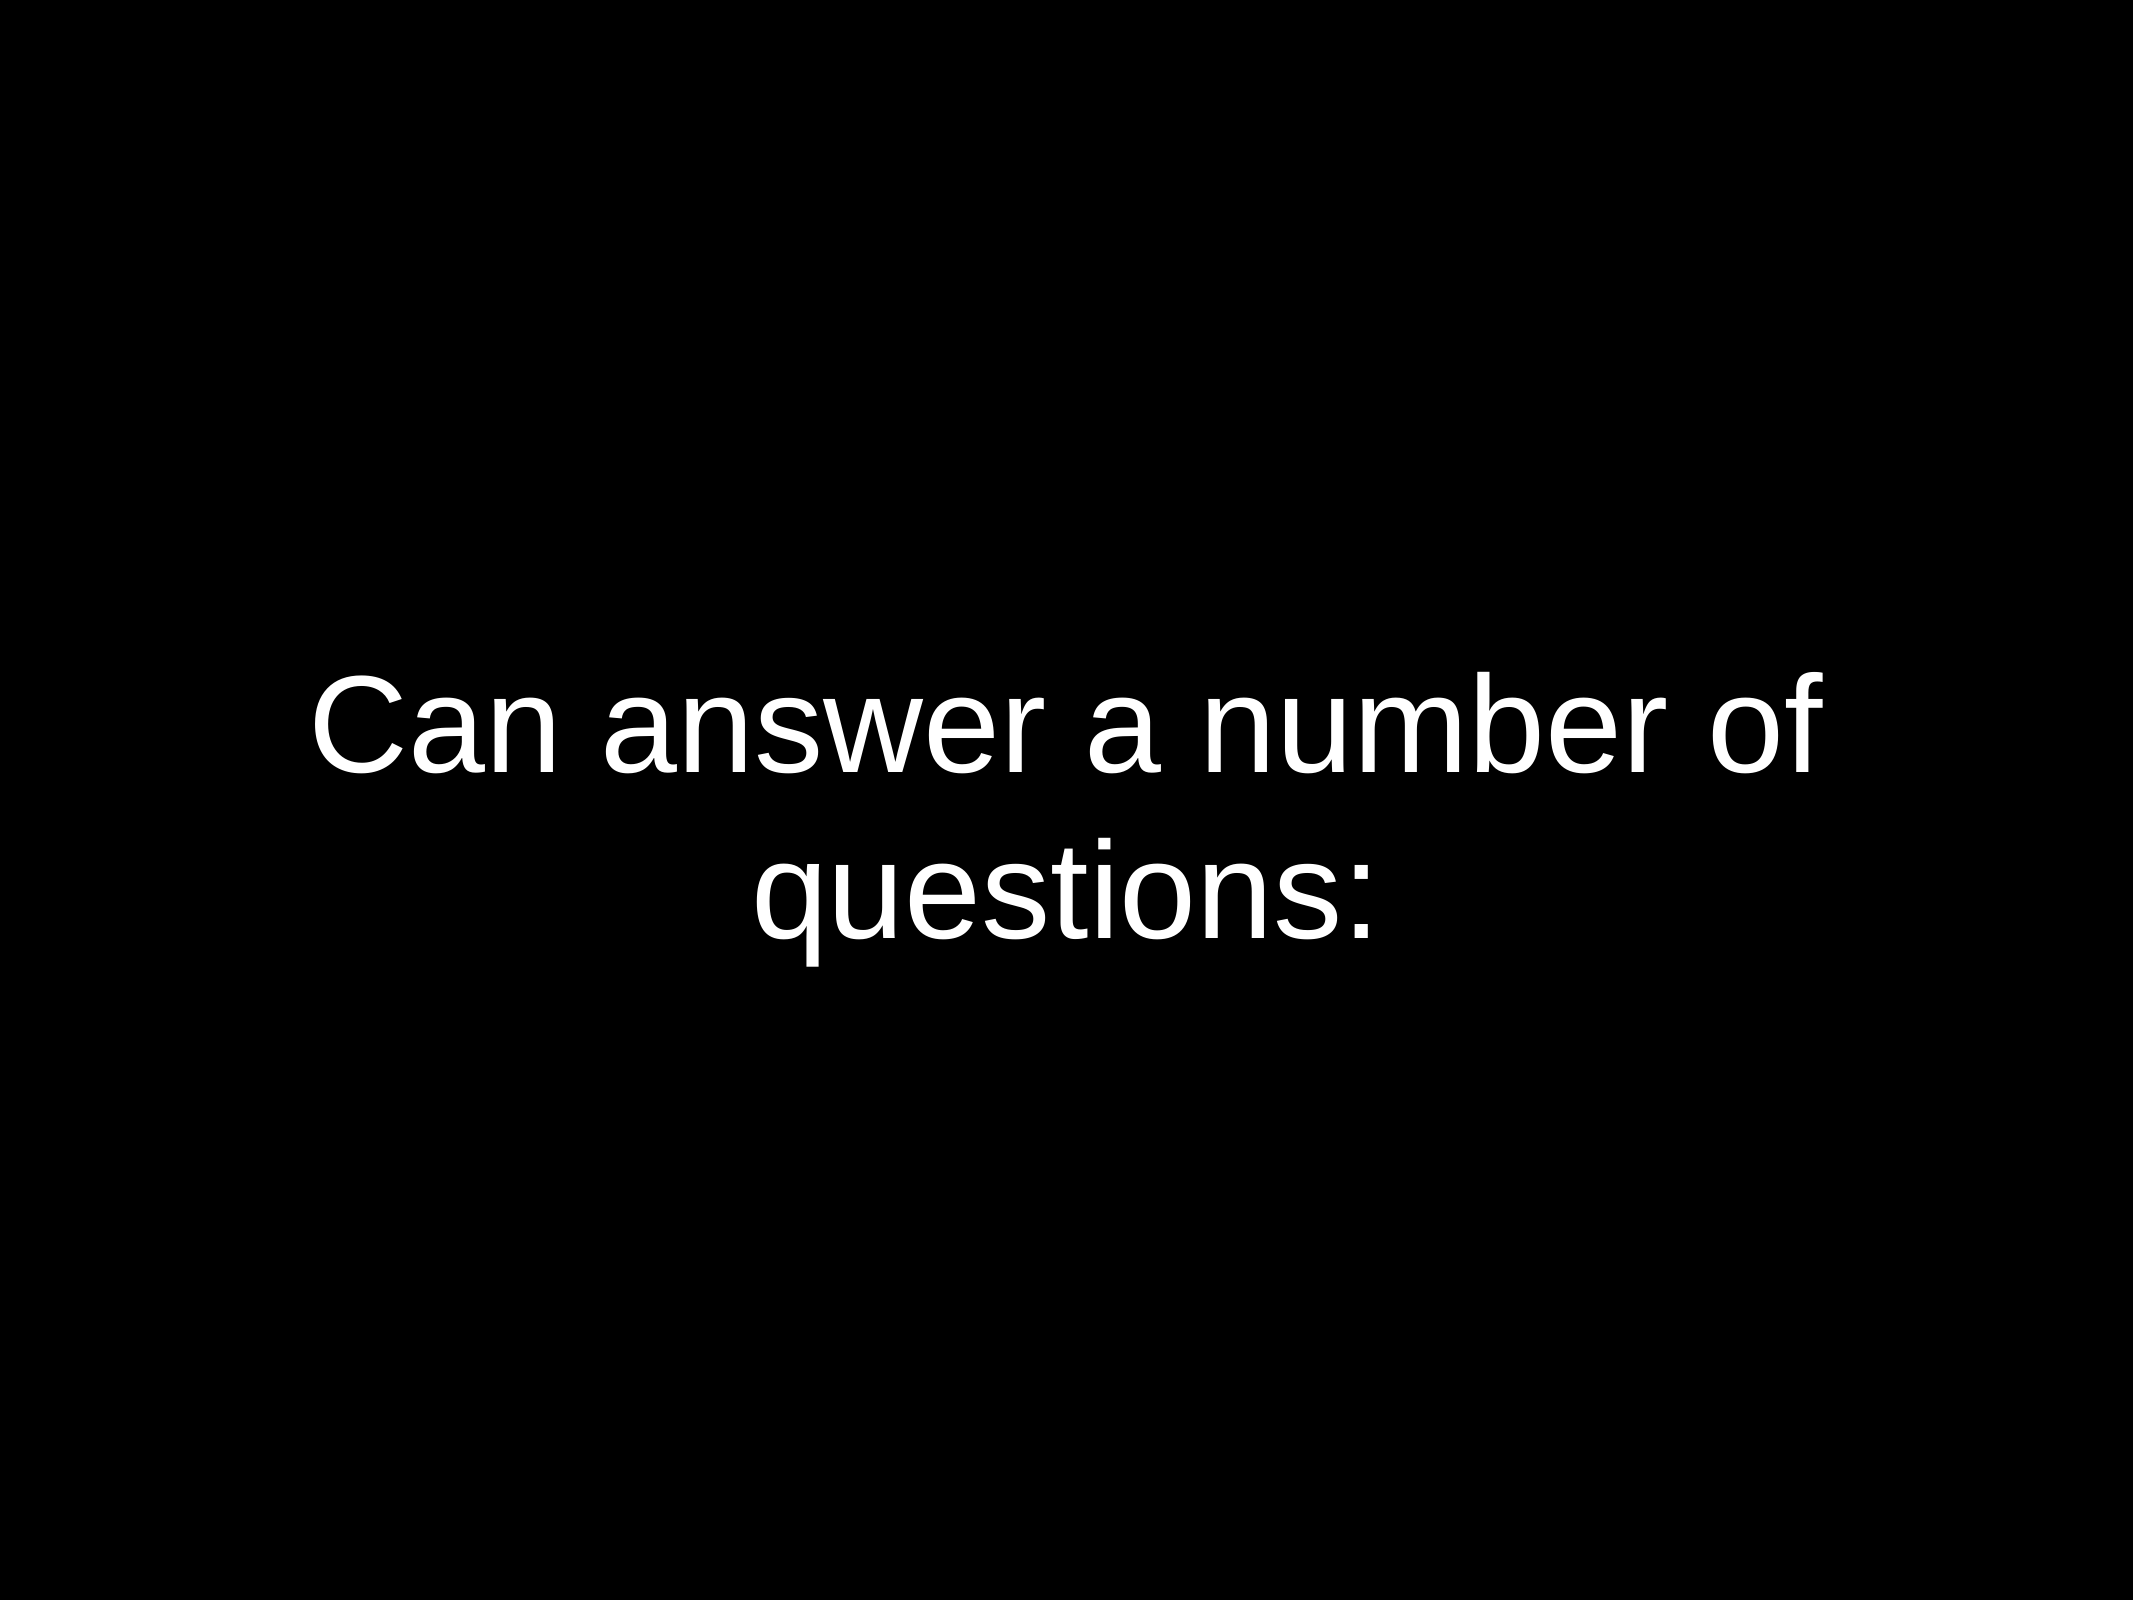

# Can answer a number of questions: